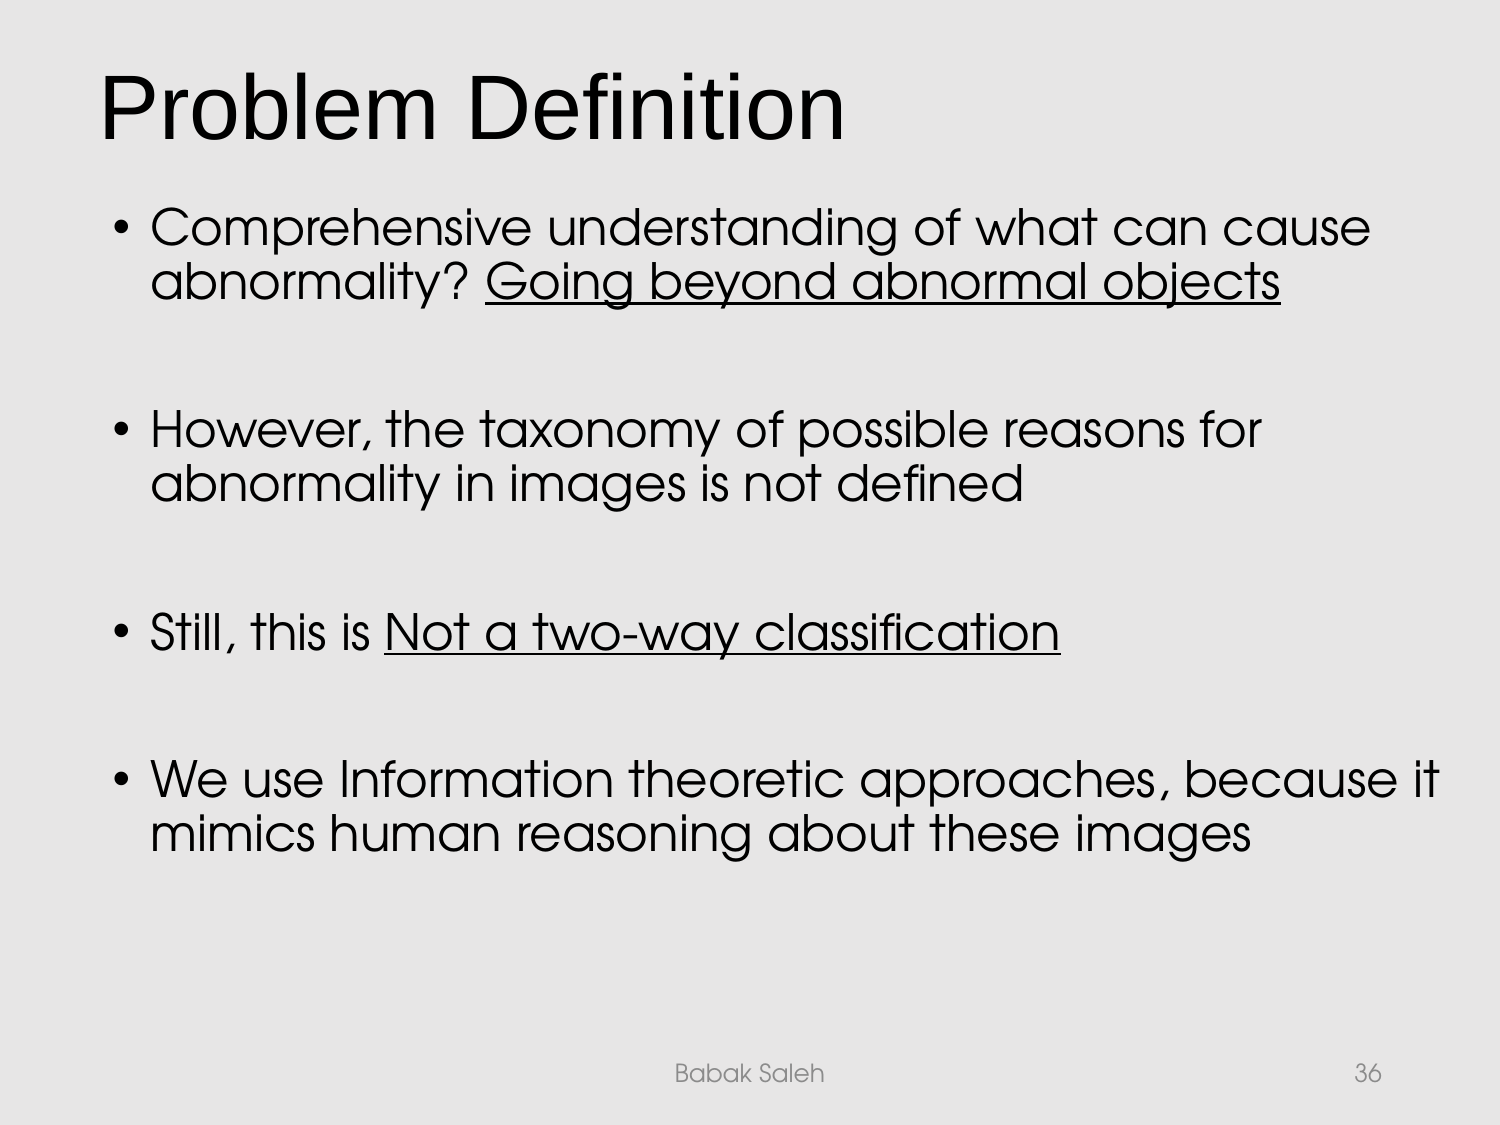

# Problem Definition
Comprehensive understanding of what can cause abnormality? Going beyond abnormal objects

However, the taxonomy of possible reasons for abnormality in images is not defined

Still, this is Not a two-way classification

We use Information theoretic approaches, because it mimics human reasoning about these images
Babak Saleh
36